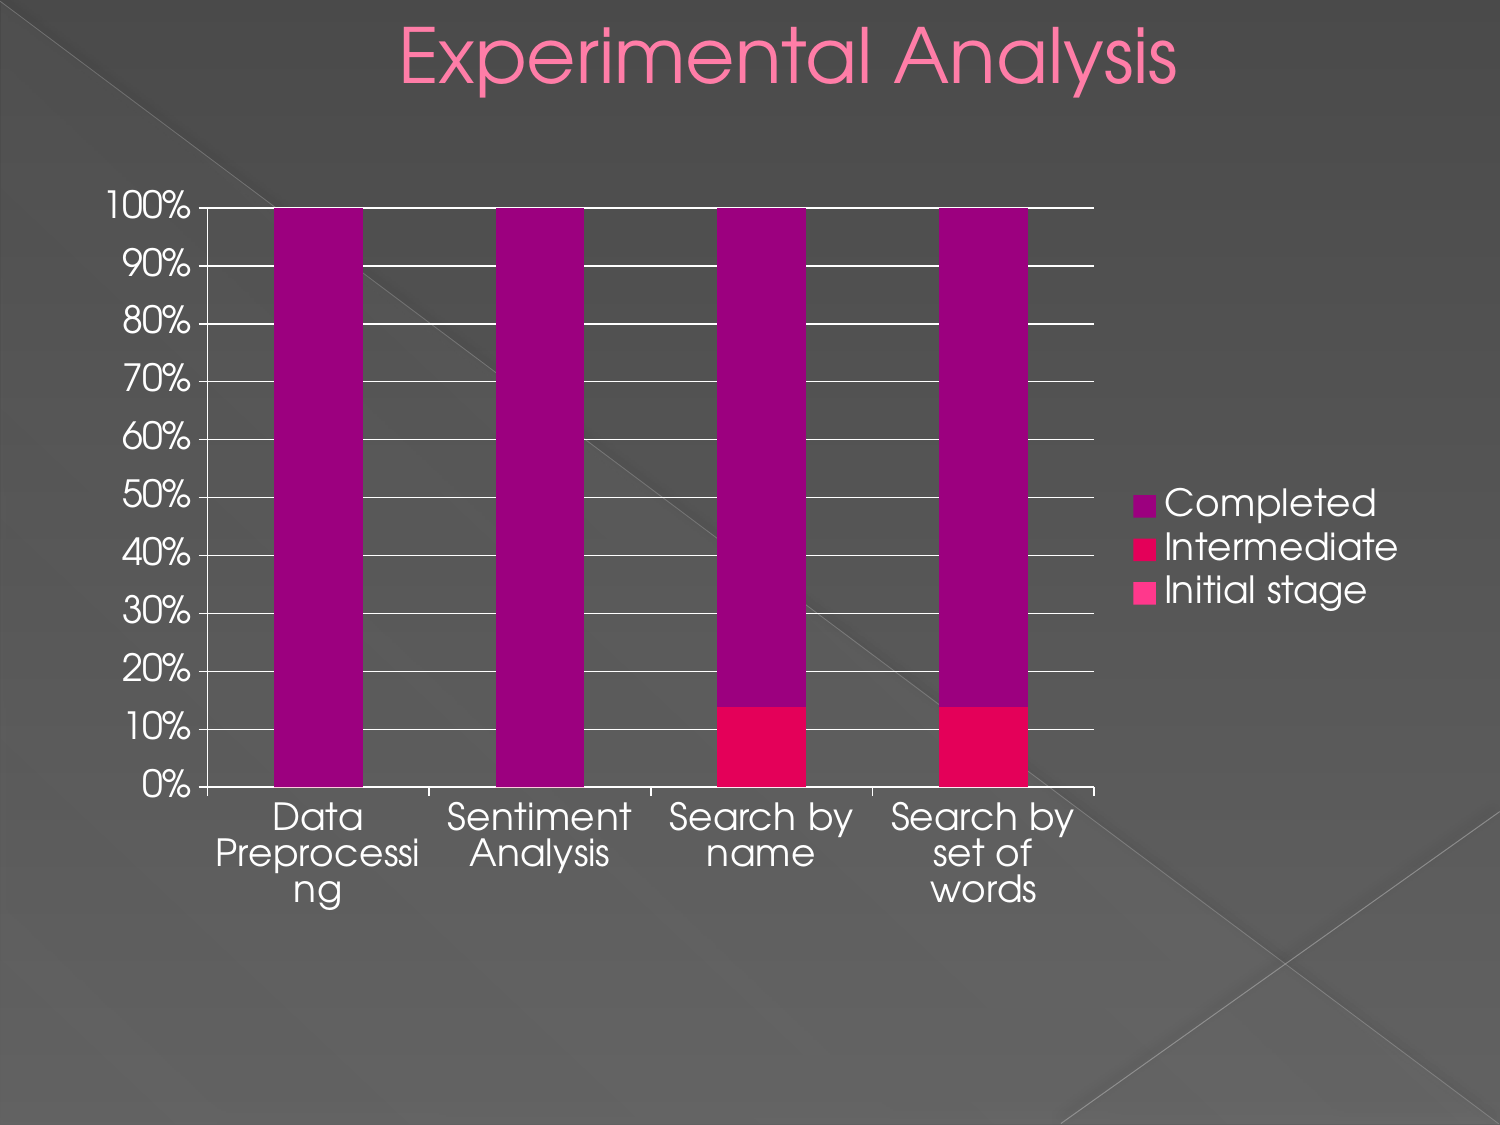

# Experimental Analysis

### Chart

| Category | Initial stage | Intermediate | Completed |
|---|---|---|---|
| Data Preprocessing | 0.0 | 0.0 | 2.0 |
| Sentiment Analysis | 0.0 | 0.0 | 2.0 |
| Search by name | 0.0 | 0.8 | 5.0 |
| Search by set of words | 0.0 | 0.8 | 5.0 |